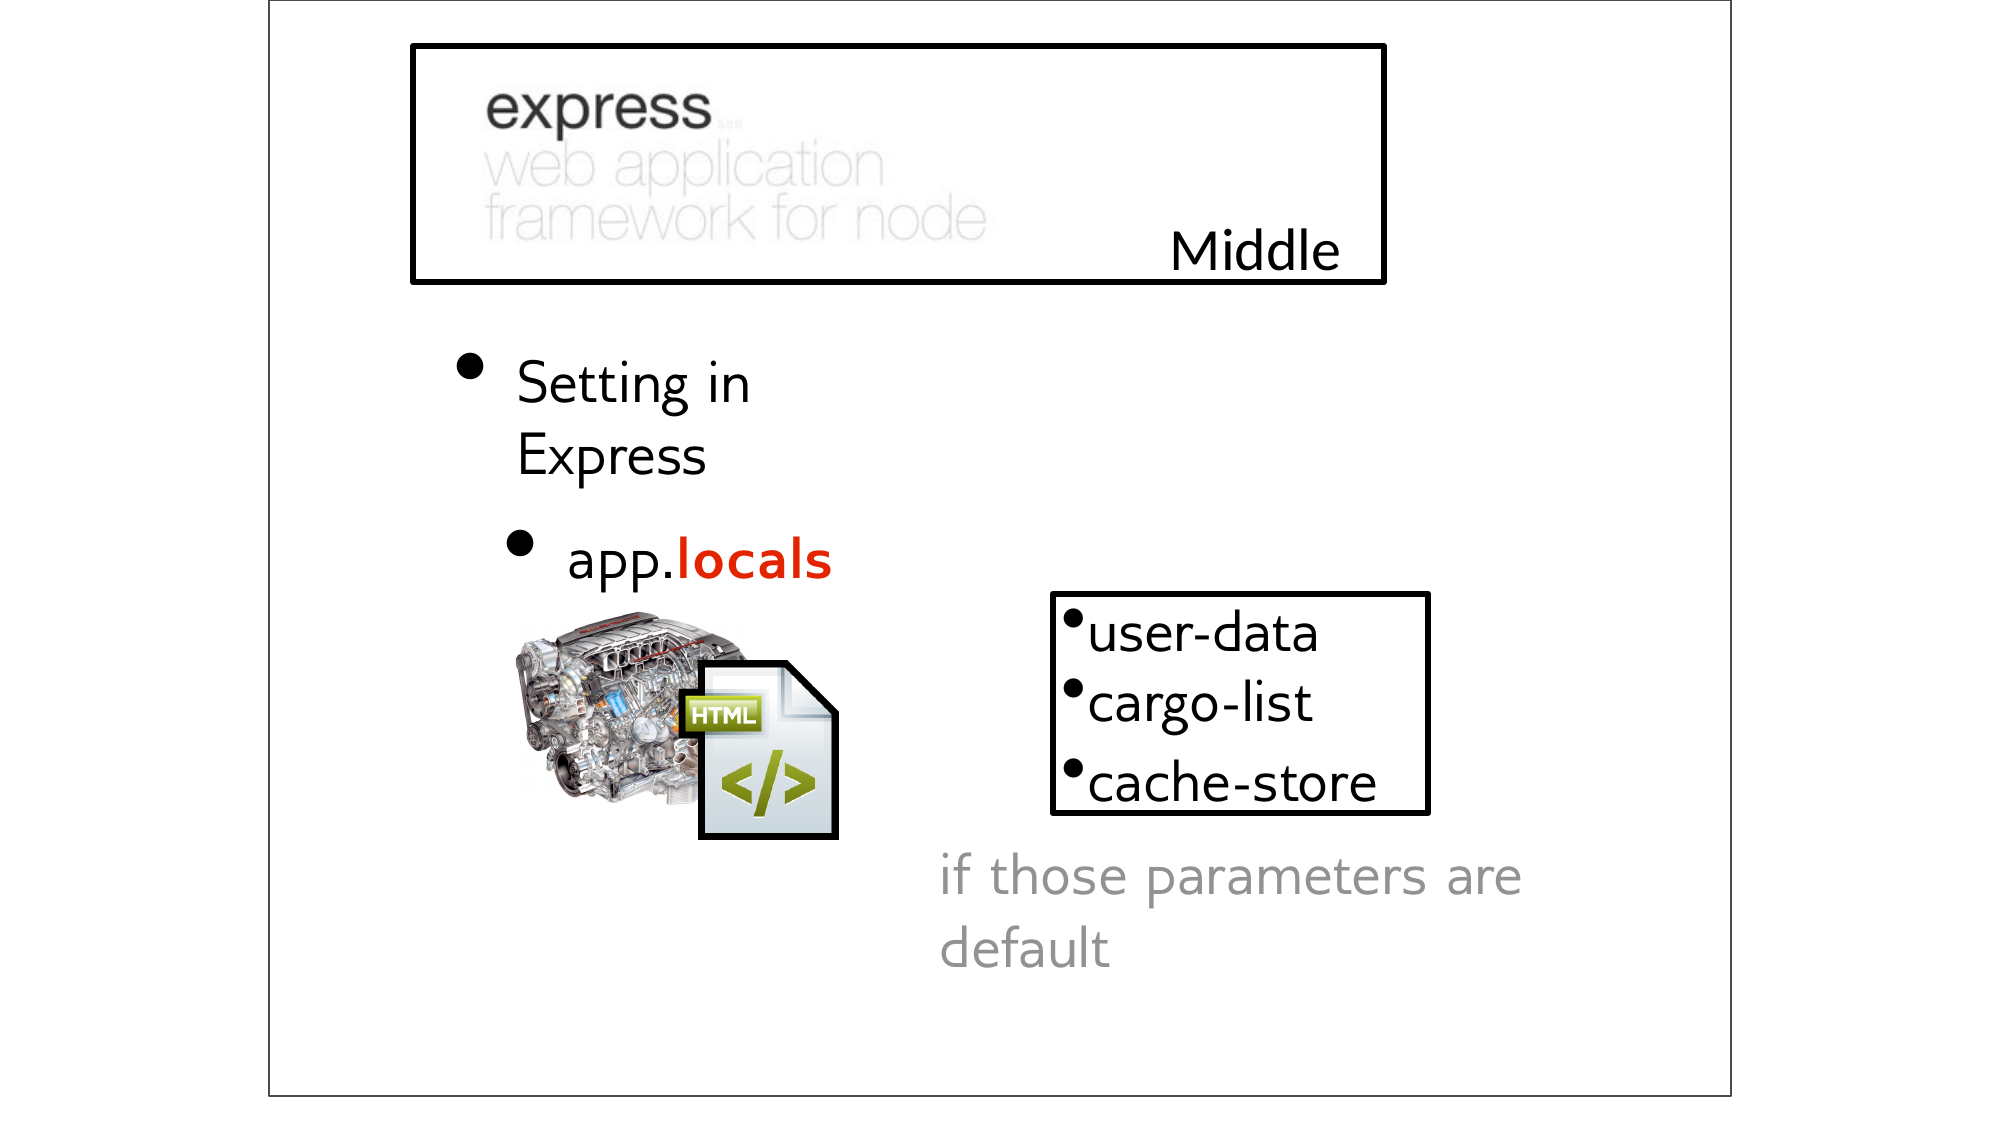

# Middle

Setting in Express
app.locals
user-data
cargo-list
cache-store

if those parameters are default